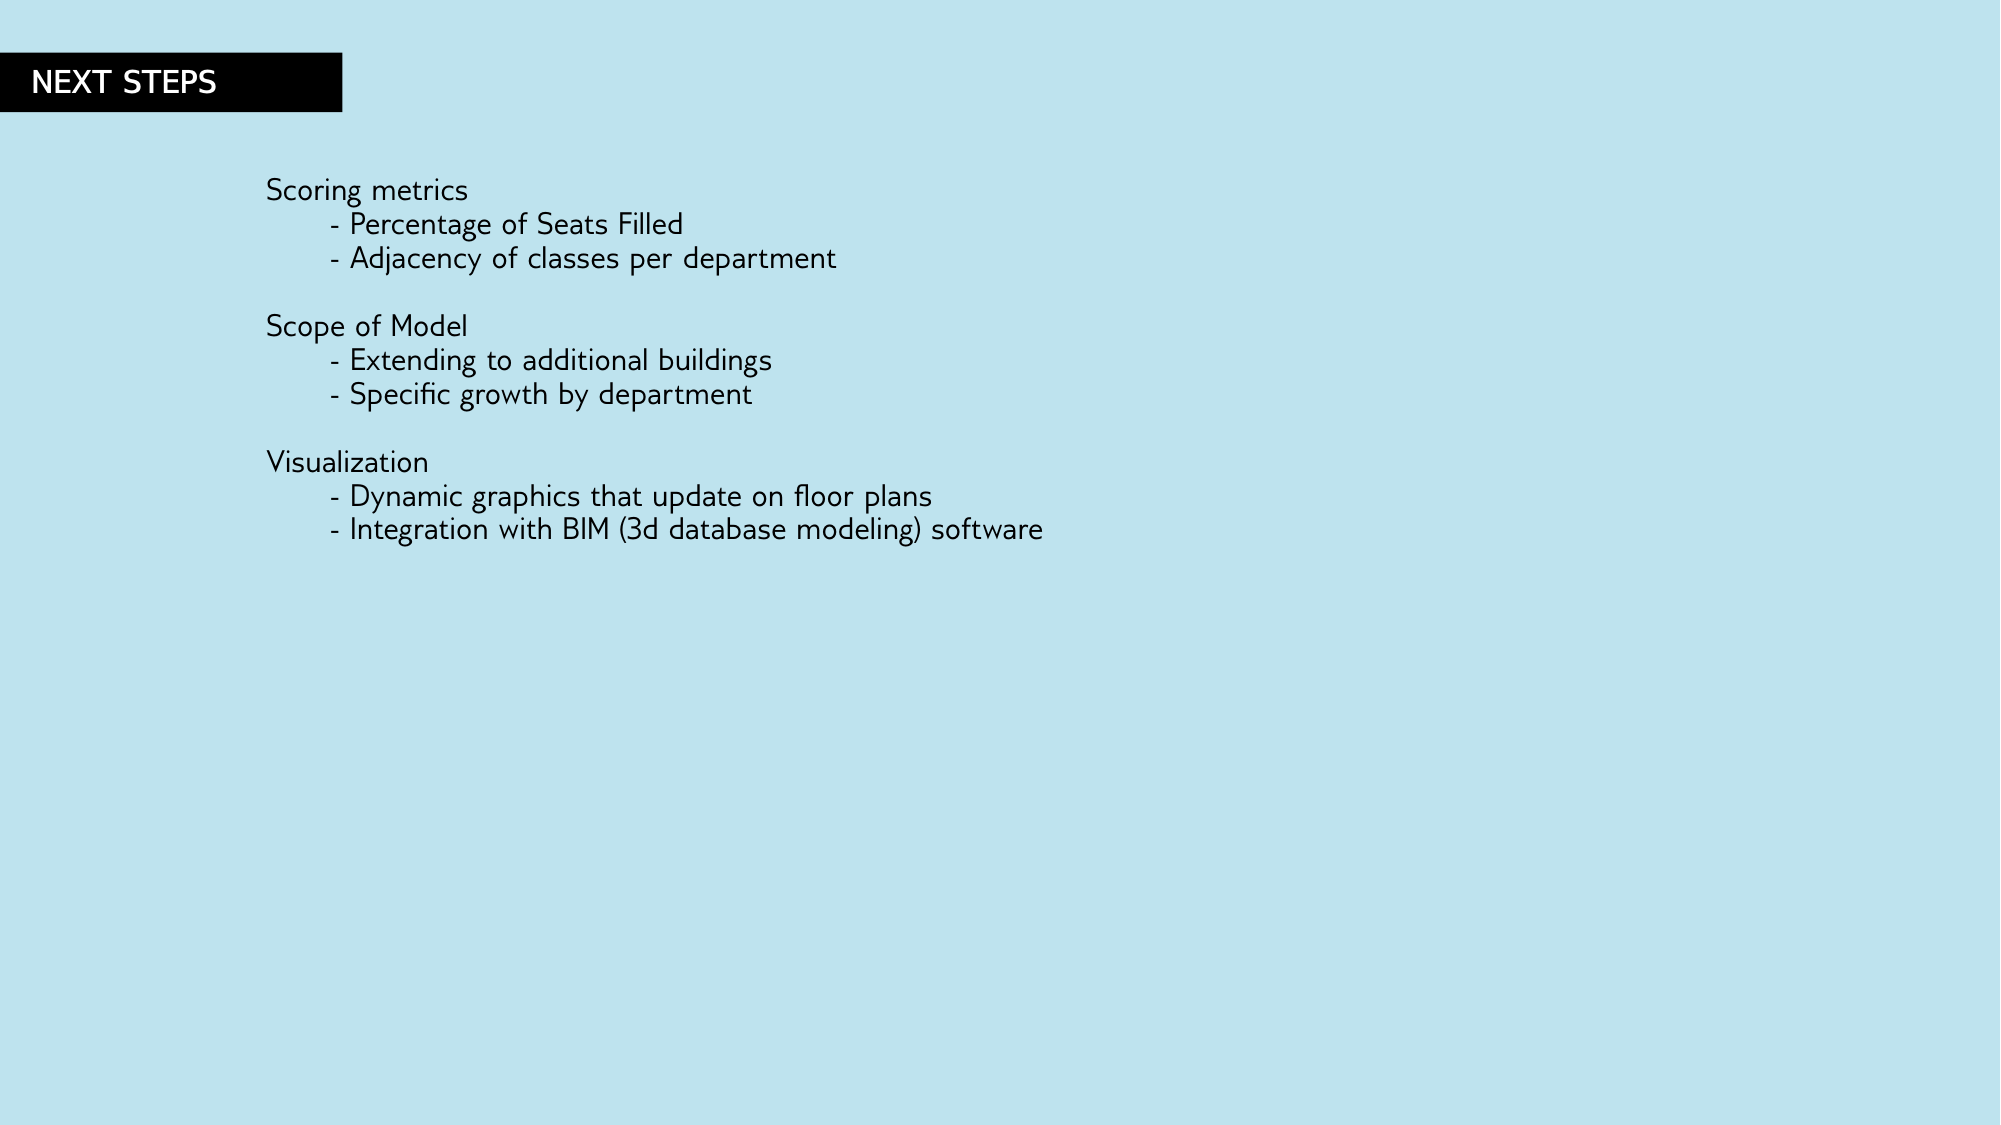

NEXT STEPS

# Scoring metrics - Percentage of Seats Filled - Adjacency of classes per department Scope of Model - Extending to additional buildings - Specific growth by department Visualization - Dynamic graphics that update on floor plans - Integration with BIM (3d database modeling) software